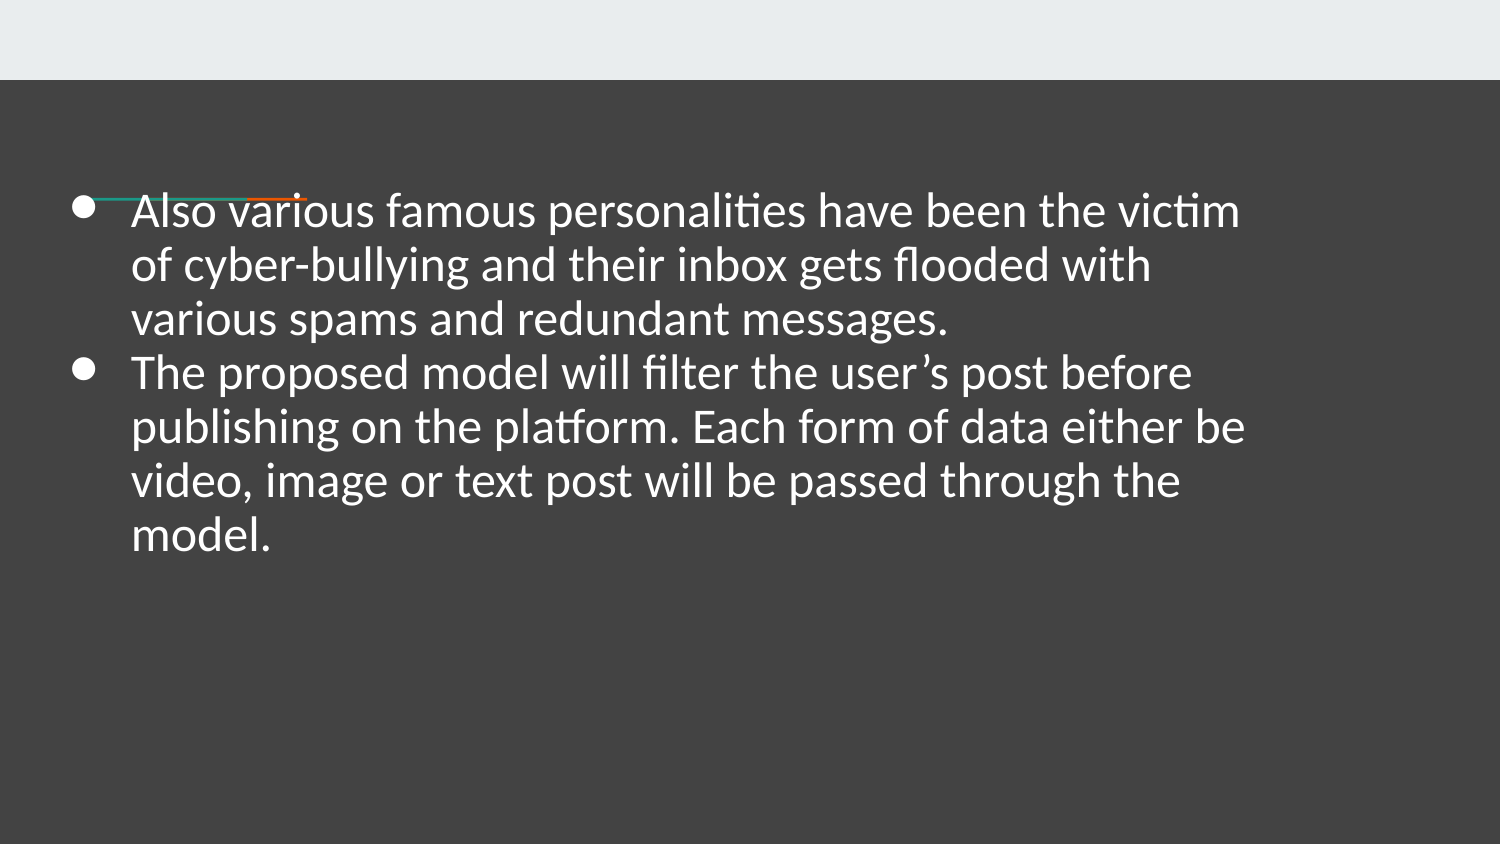

Also various famous personalities have been the victim of cyber-bullying and their inbox gets flooded with various spams and redundant messages.
The proposed model will filter the user’s post before publishing on the platform. Each form of data either be video, image or text post will be passed through the model.